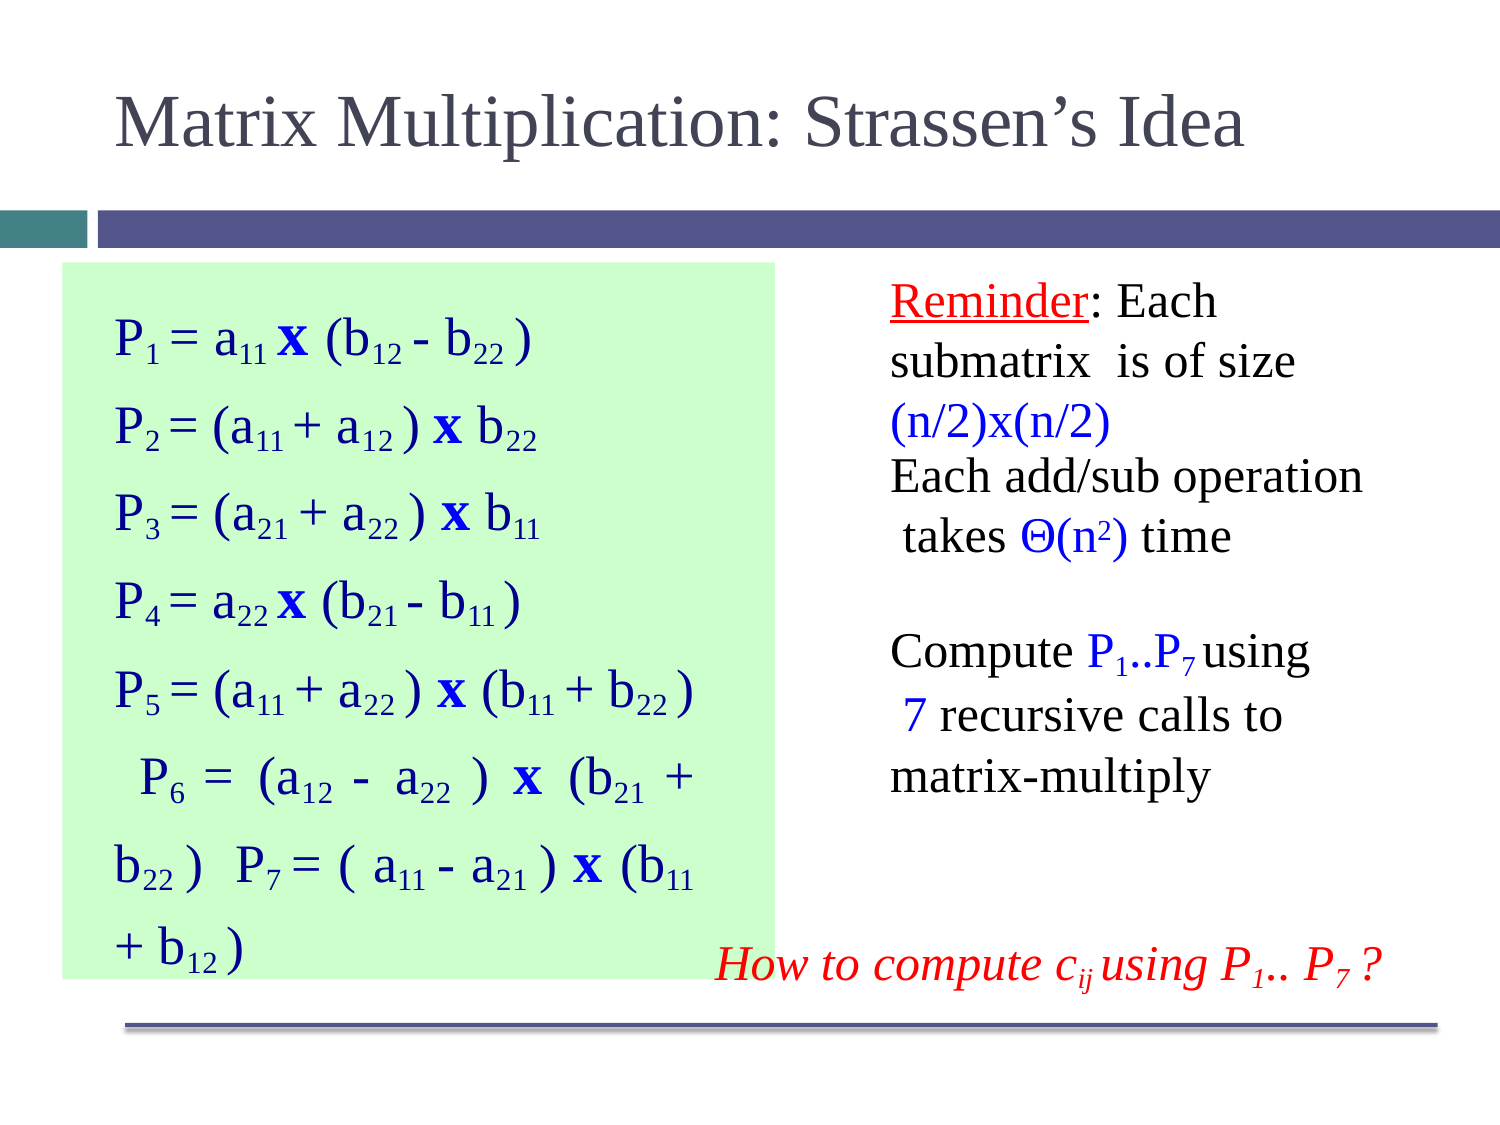

# Matrix Multiplication: Strassen’s Idea
P1 = a11 x (b12 - b22 )  P2 = (a11 + a12 ) x b22  P3 = (a21 + a22 ) x b11  P4 = a22 x (b21 - b11 )
P5 = (a11 + a22 ) x (b11 + b22 )  P6 = (a12 - a22 ) x (b21 + b22 )  P7 = ( a11 - a21 ) x (b11 + b12 )
Reminder: Each submatrix  is of size (n/2)x(n/2)
Each add/sub operation  takes Θ(n2) time
Compute P1..P7 using  7 recursive calls to
matrix-multiply
How to compute cij using P1.. P7 ?